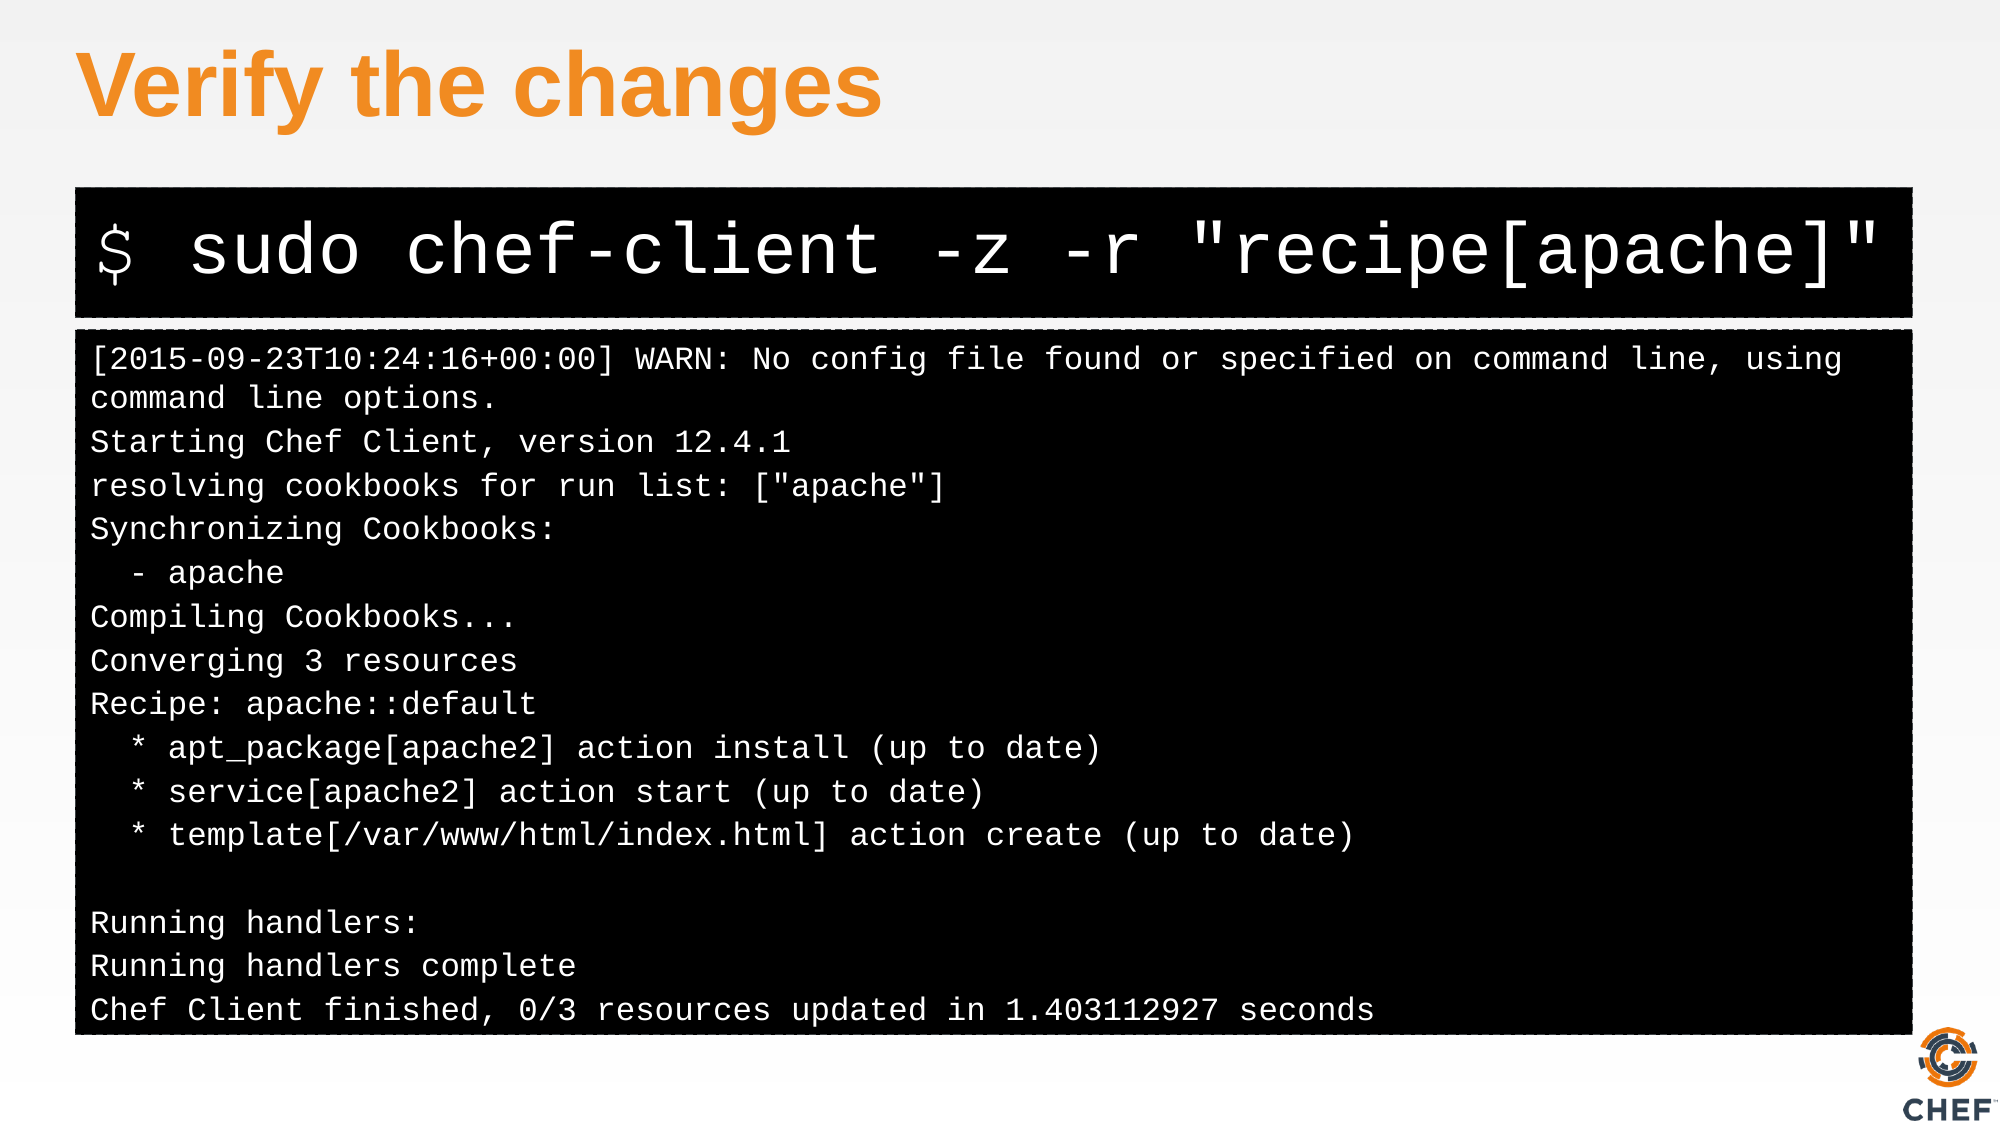

# Verify the changes
sudo chef-client -z -r "recipe[apache]"
[2015-09-23T10:24:16+00:00] WARN: No config file found or specified on command line, using command line options.
Starting Chef Client, version 12.4.1
resolving cookbooks for run list: ["apache"]
Synchronizing Cookbooks:
  - apache
Compiling Cookbooks...
Converging 3 resources
Recipe: apache::default
  * apt_package[apache2] action install (up to date)
  * service[apache2] action start (up to date)
  * template[/var/www/html/index.html] action create (up to date)

Running handlers:
Running handlers complete
Chef Client finished, 0/3 resources updated in 1.403112927 seconds